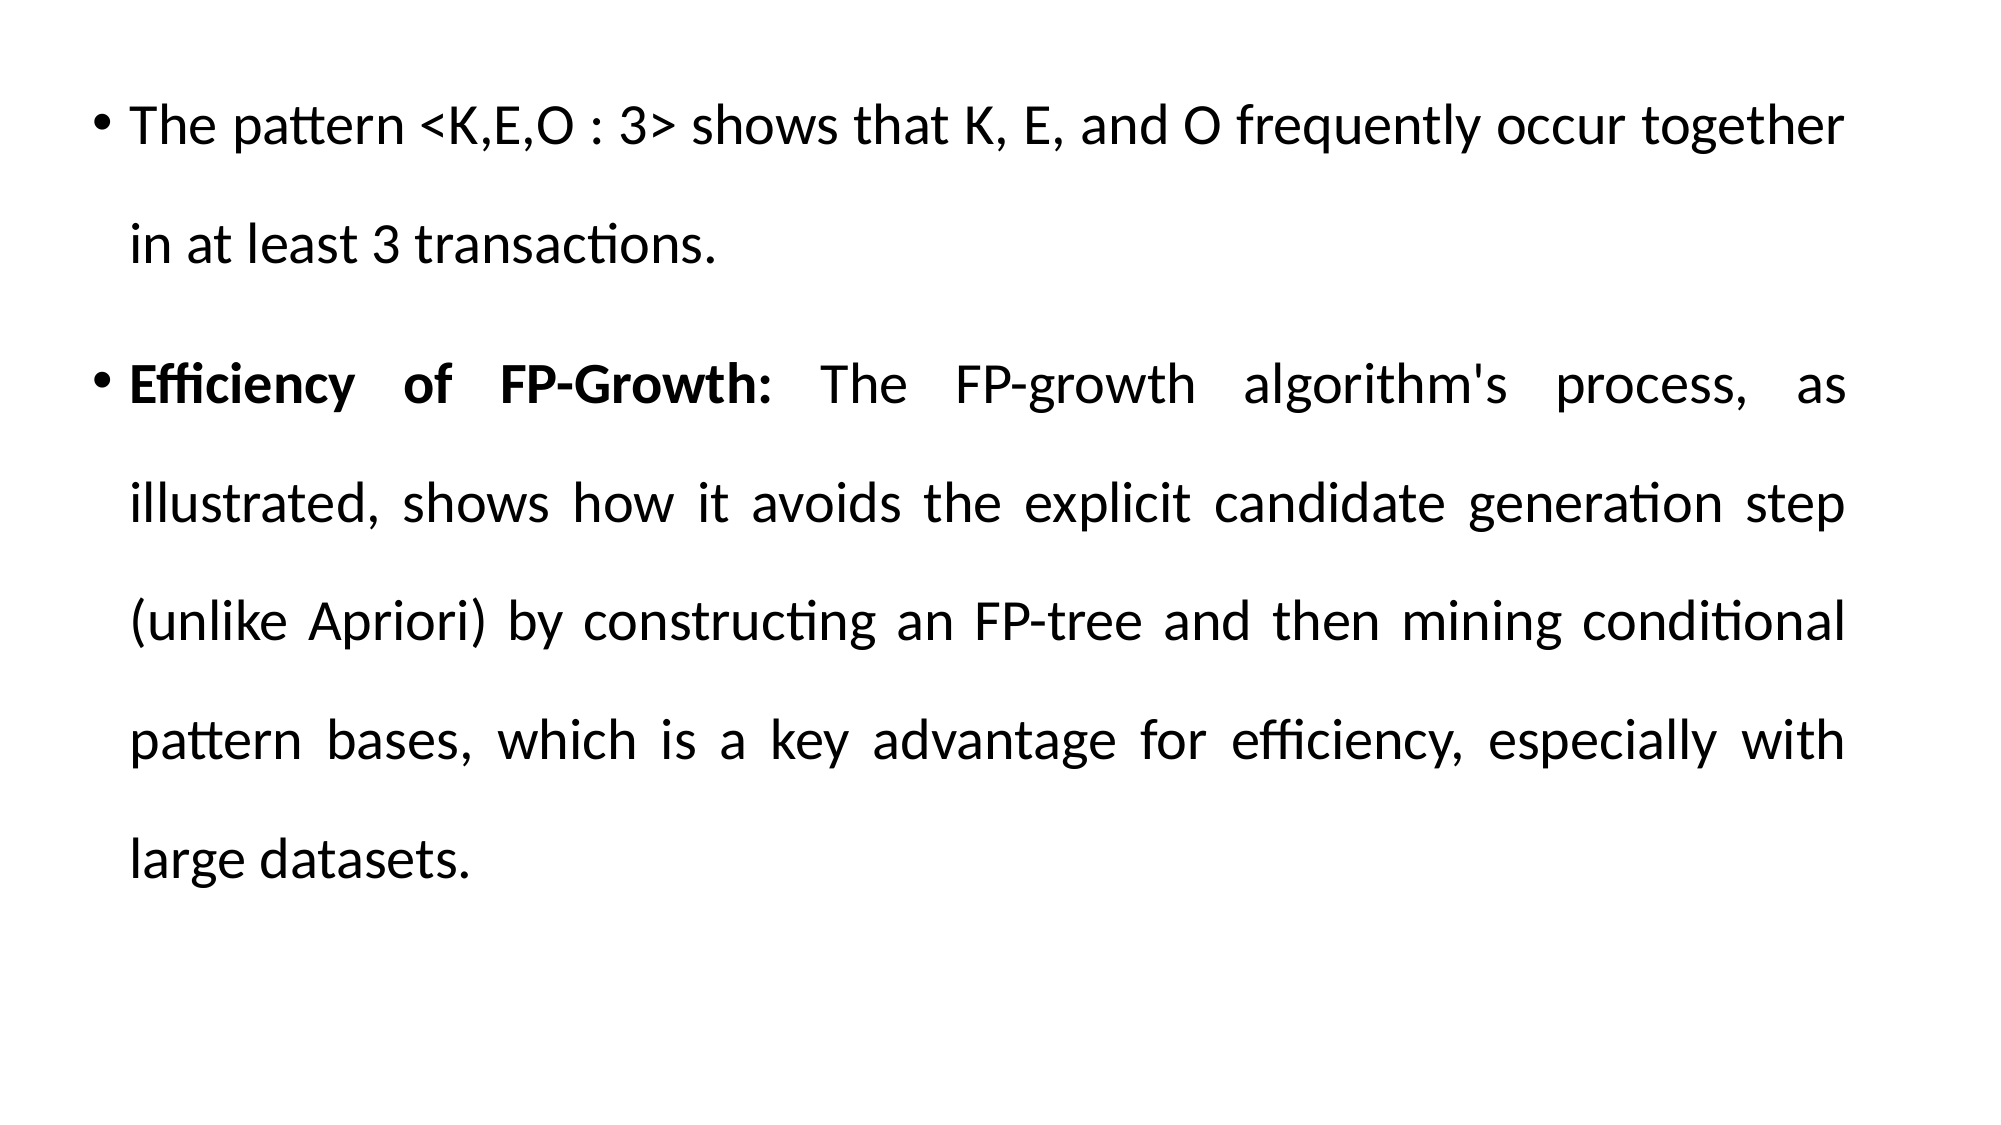

The pattern <K,E,O : 3> shows that K, E, and O frequently occur together in at least 3 transactions.
Efficiency of FP-Growth: The FP-growth algorithm's process, as illustrated, shows how it avoids the explicit candidate generation step (unlike Apriori) by constructing an FP-tree and then mining conditional pattern bases, which is a key advantage for efficiency, especially with large datasets.